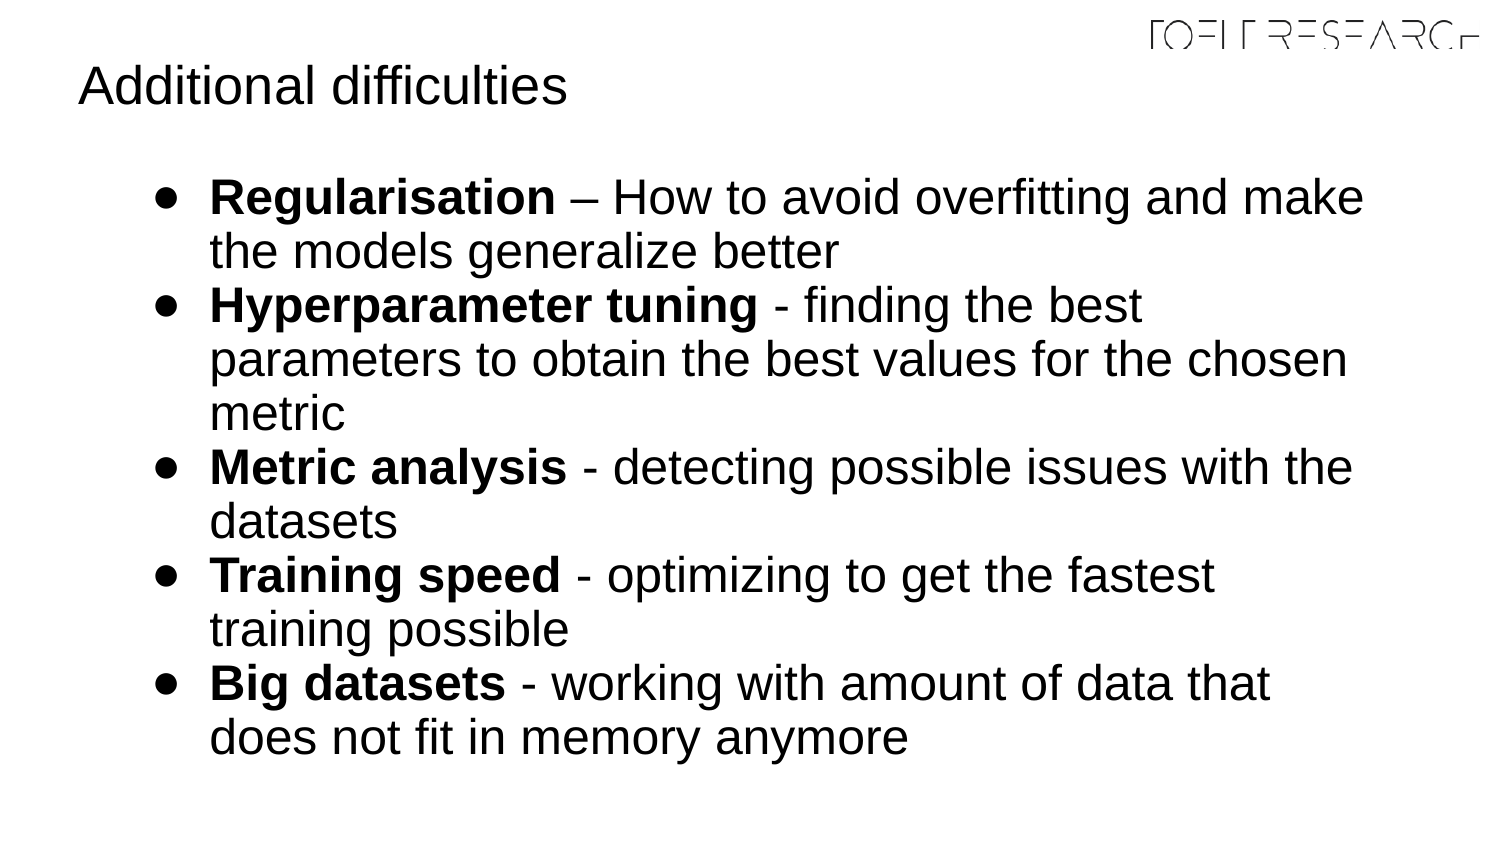

# Additional difficulties
Regularisation – How to avoid overfitting and make the models generalize better
Hyperparameter tuning - finding the best parameters to obtain the best values for the chosen metric
Metric analysis - detecting possible issues with the datasets
Training speed - optimizing to get the fastest training possible
Big datasets - working with amount of data that does not fit in memory anymore